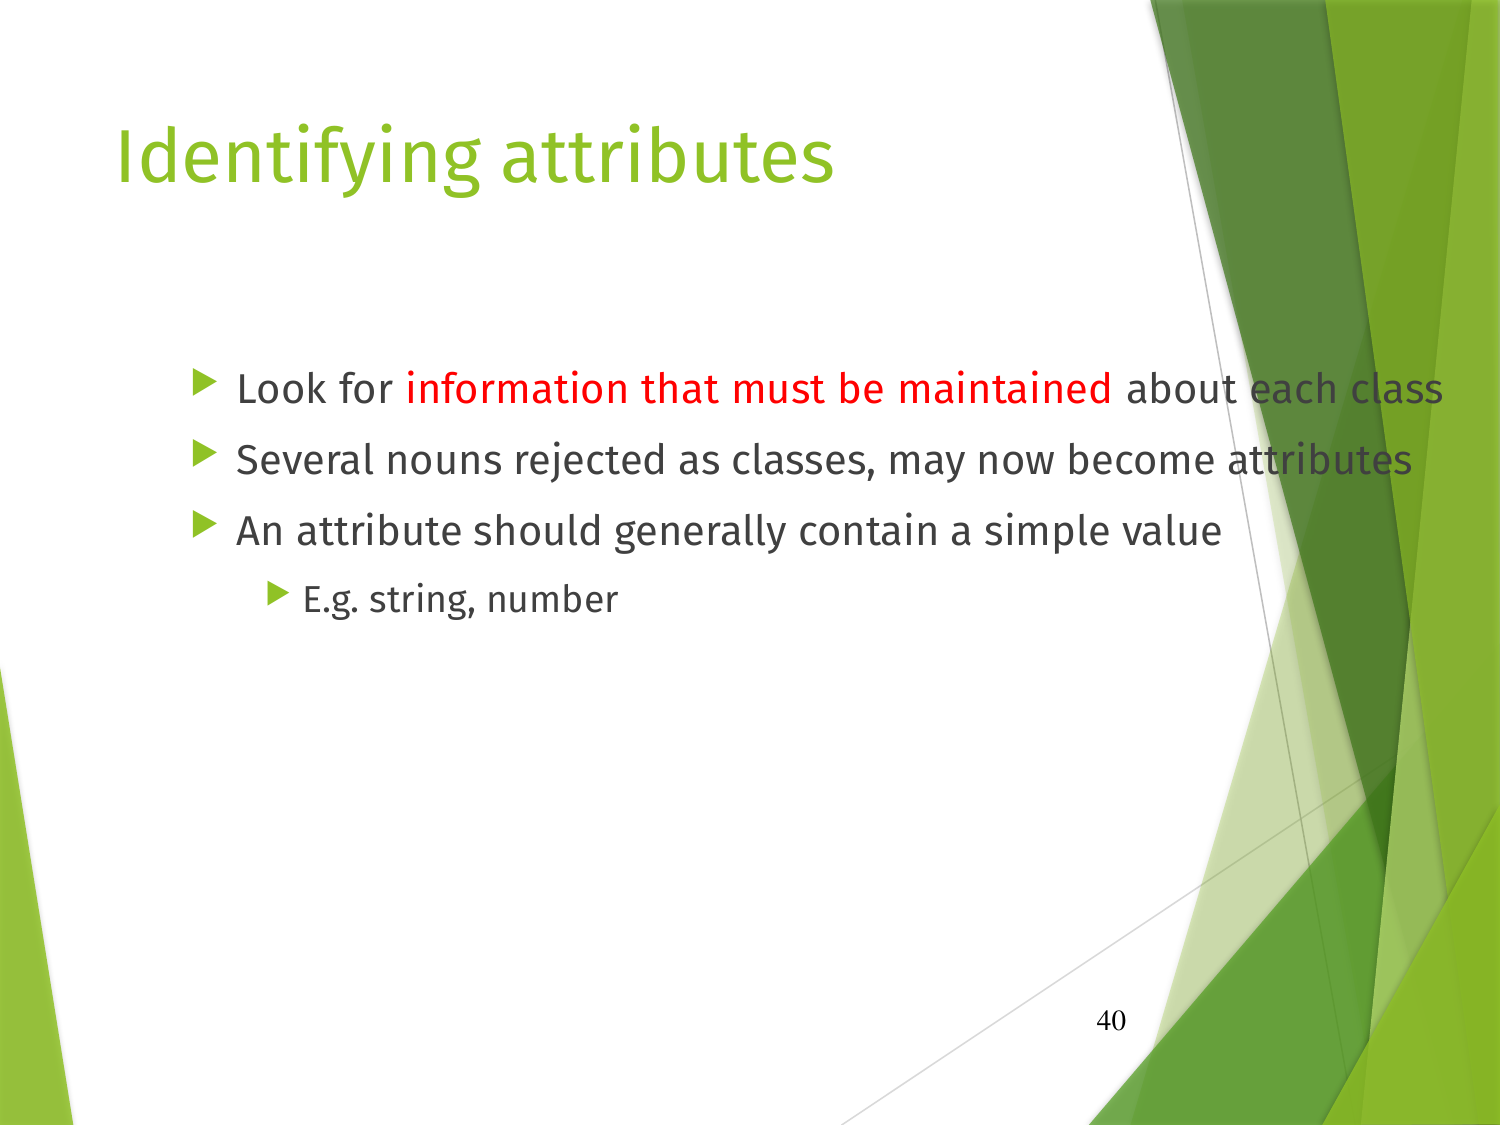

# Identifying attributes
Look for information that must be maintained about each class
Several nouns rejected as classes, may now become attributes
An attribute should generally contain a simple value
E.g. string, number
40